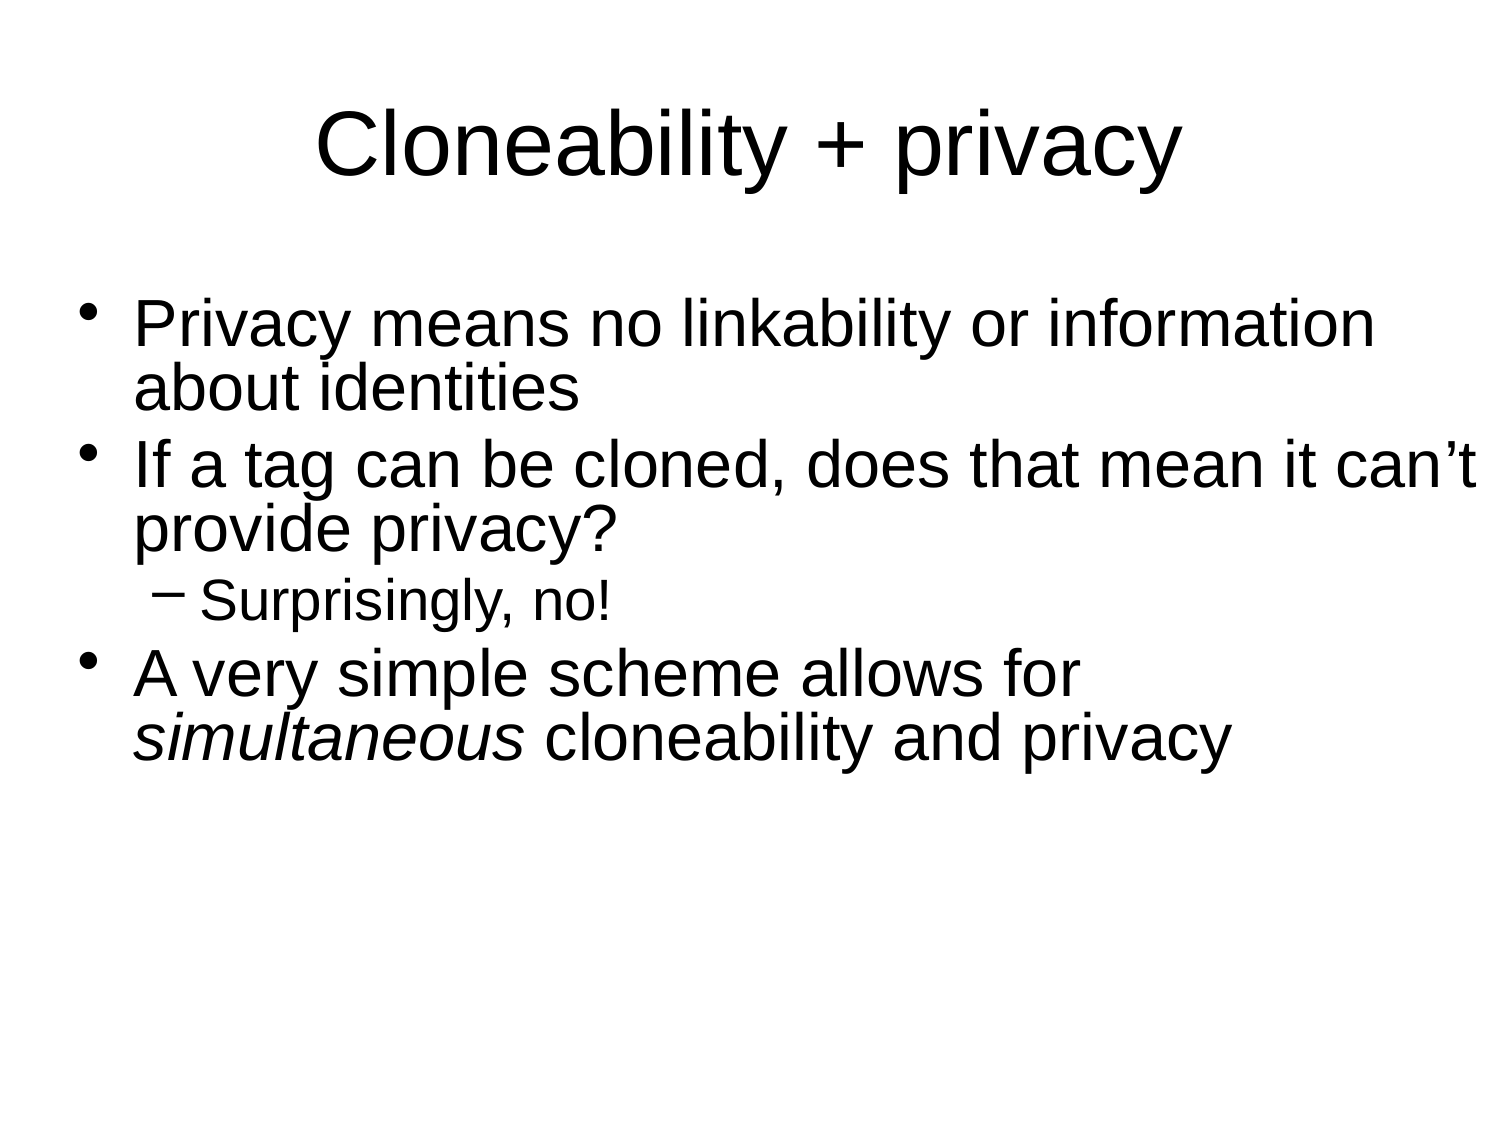

# Cloneability + privacy
Privacy means no linkability or information about identities
If a tag can be cloned, does that mean it can’t provide privacy?
Surprisingly, no!
A very simple scheme allows for simultaneous cloneability and privacy